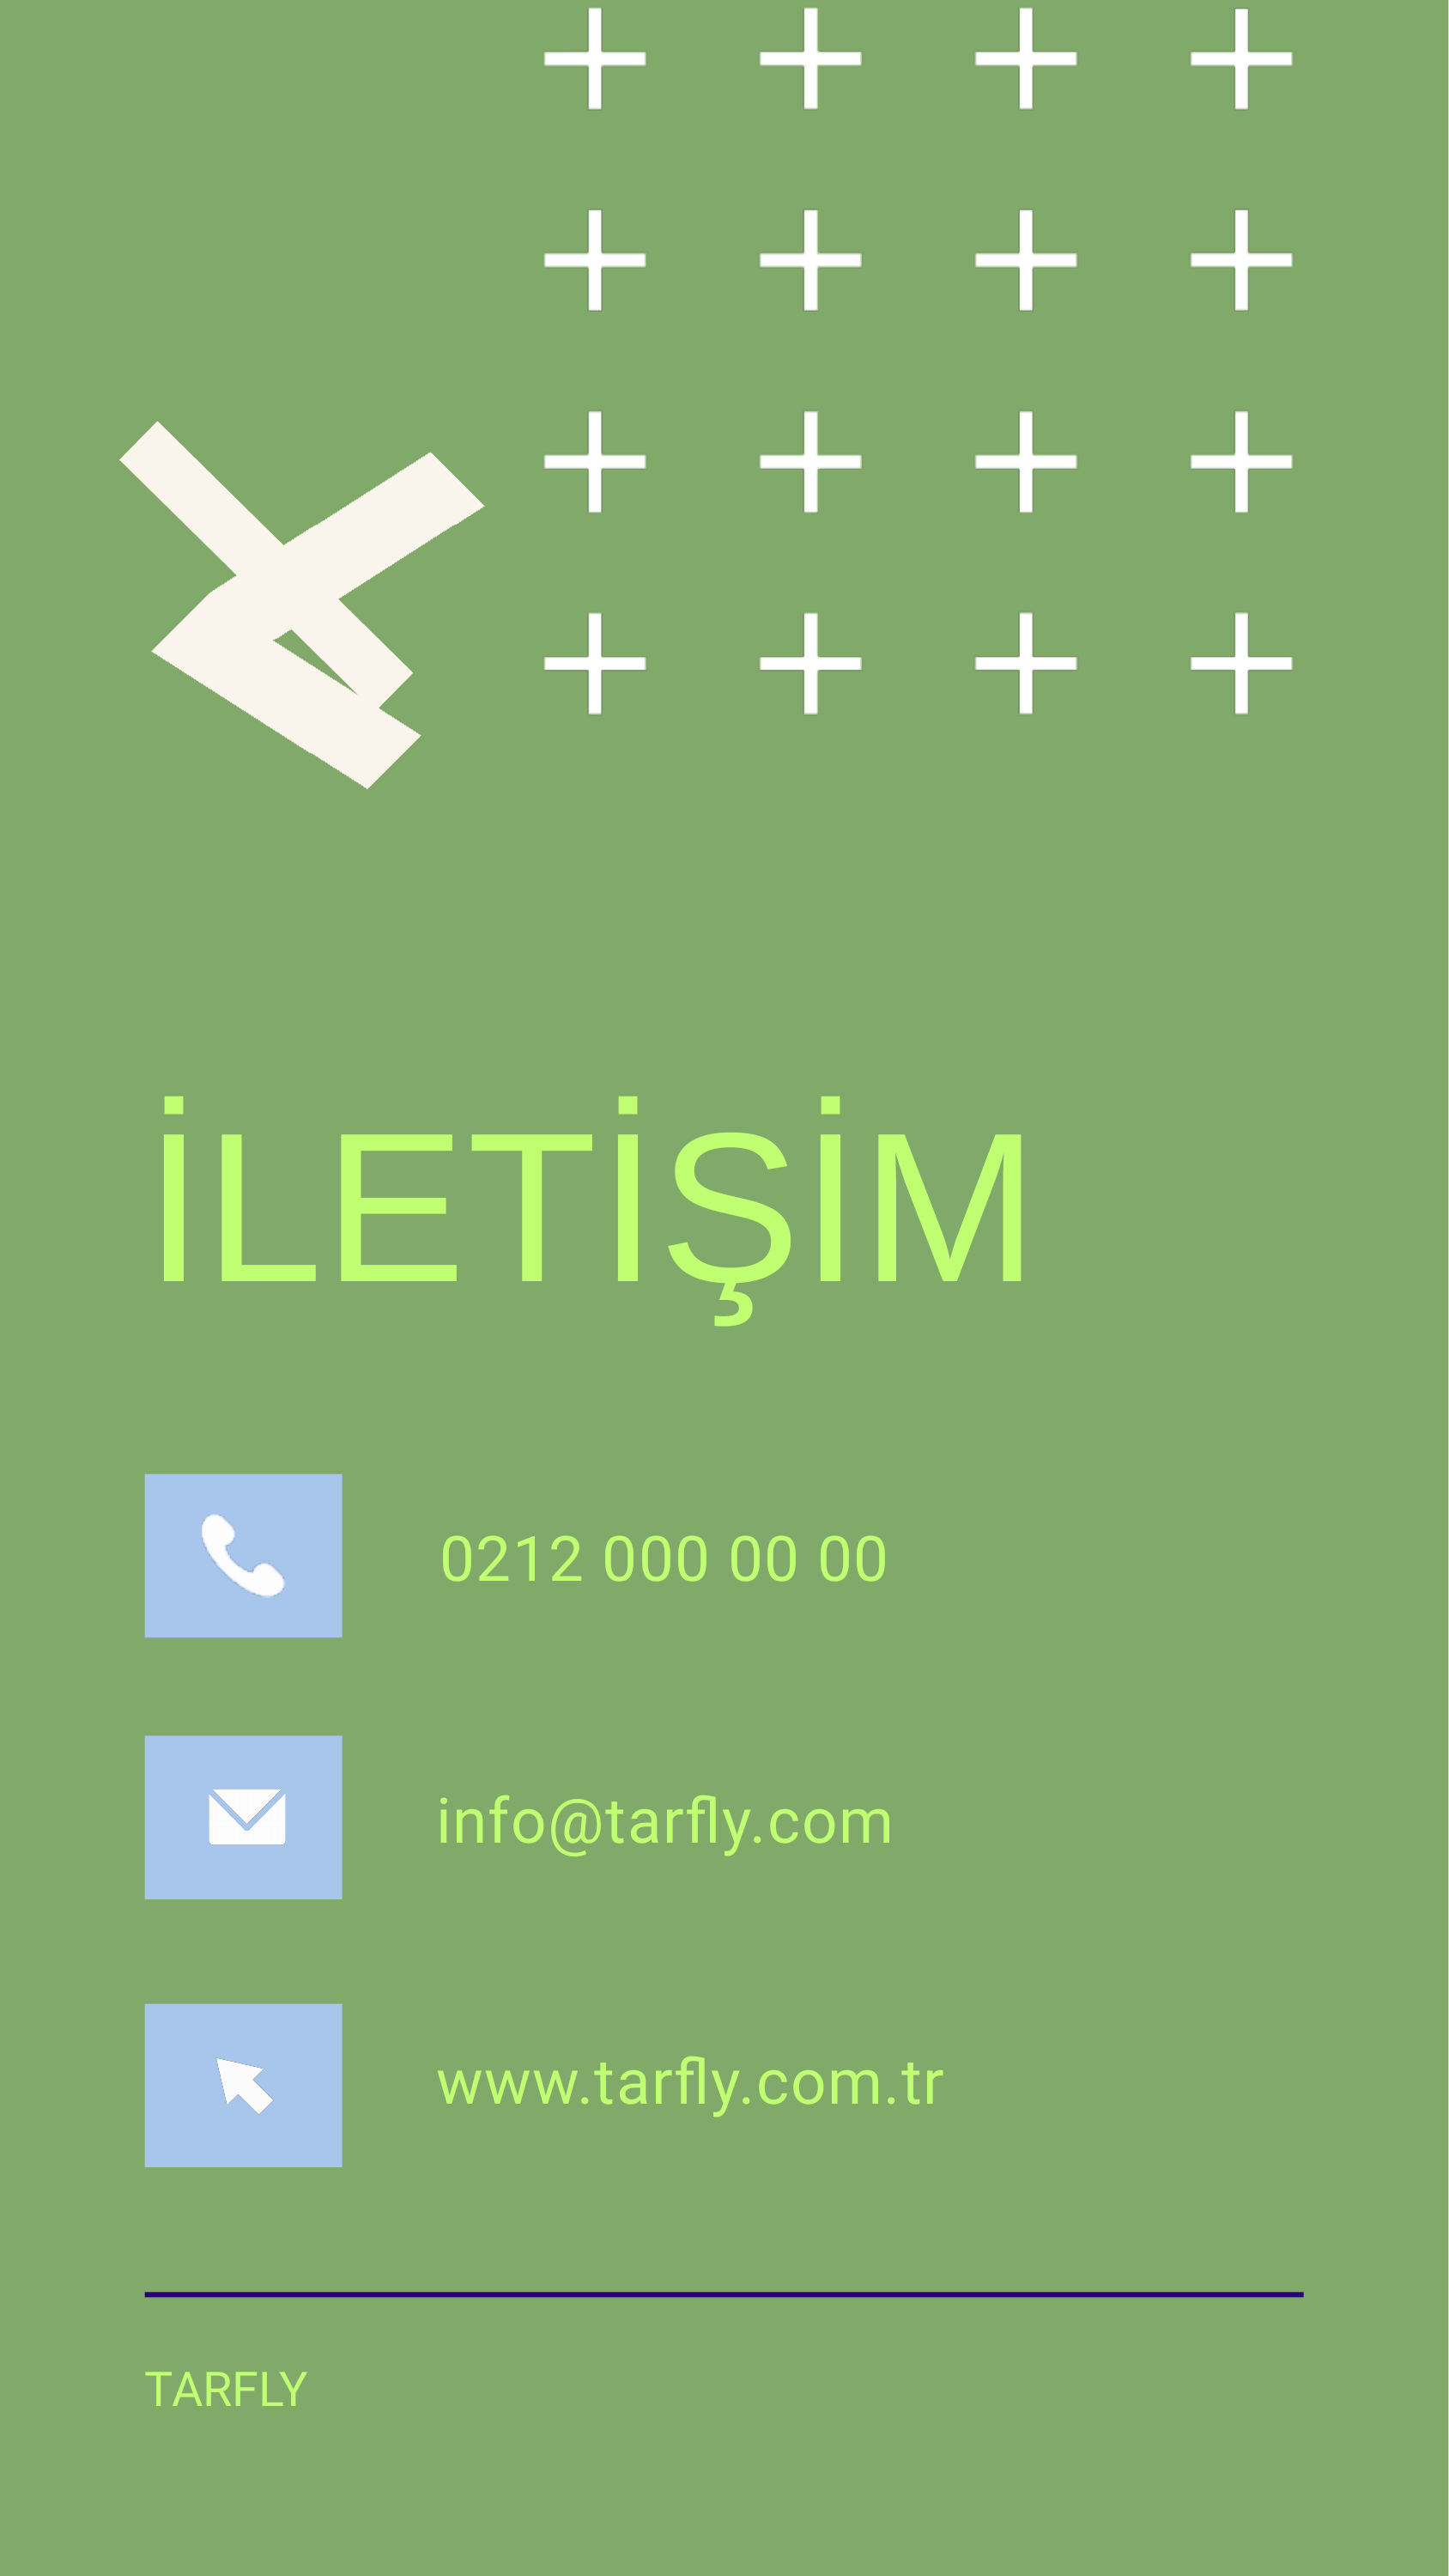

İLETİŞİM

0212 000 00 00

info@tarfly.com

www.tarfly.com.tr

TARFLY